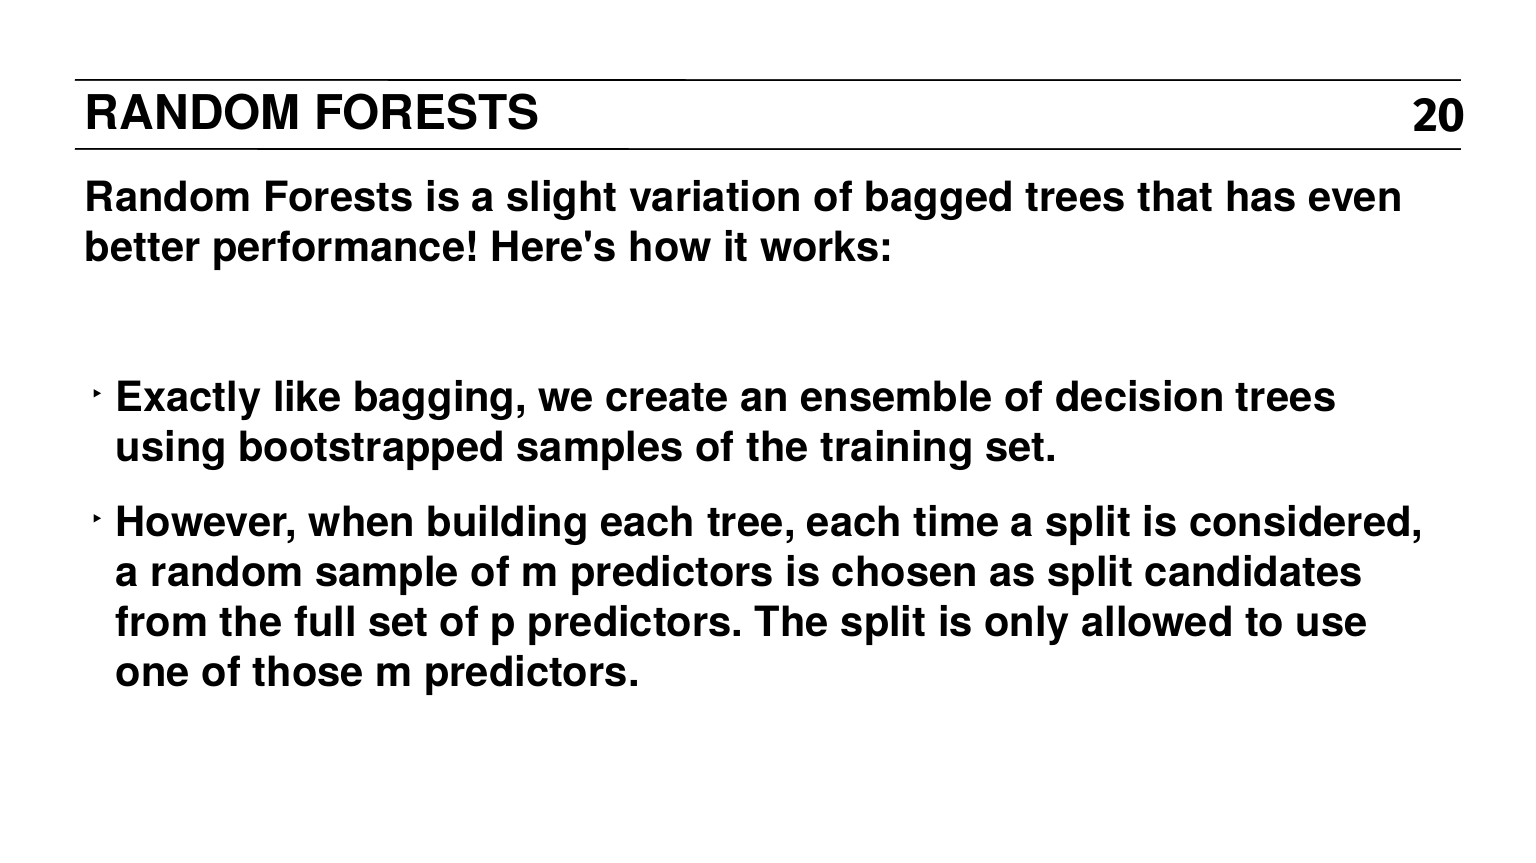

# RANDOM FORESTS
20

Random Forests is a slight variation of bagged trees that has even better performance! Here's how it works:

Exactly like bagging, we create an ensemble of decision trees using bootstrapped samples of the training set.
However, when building each tree, each time a split is considered, a random sample of m predictors is chosen as split candidates from the full set of p predictors. The split is only allowed to use one of those m predictors.